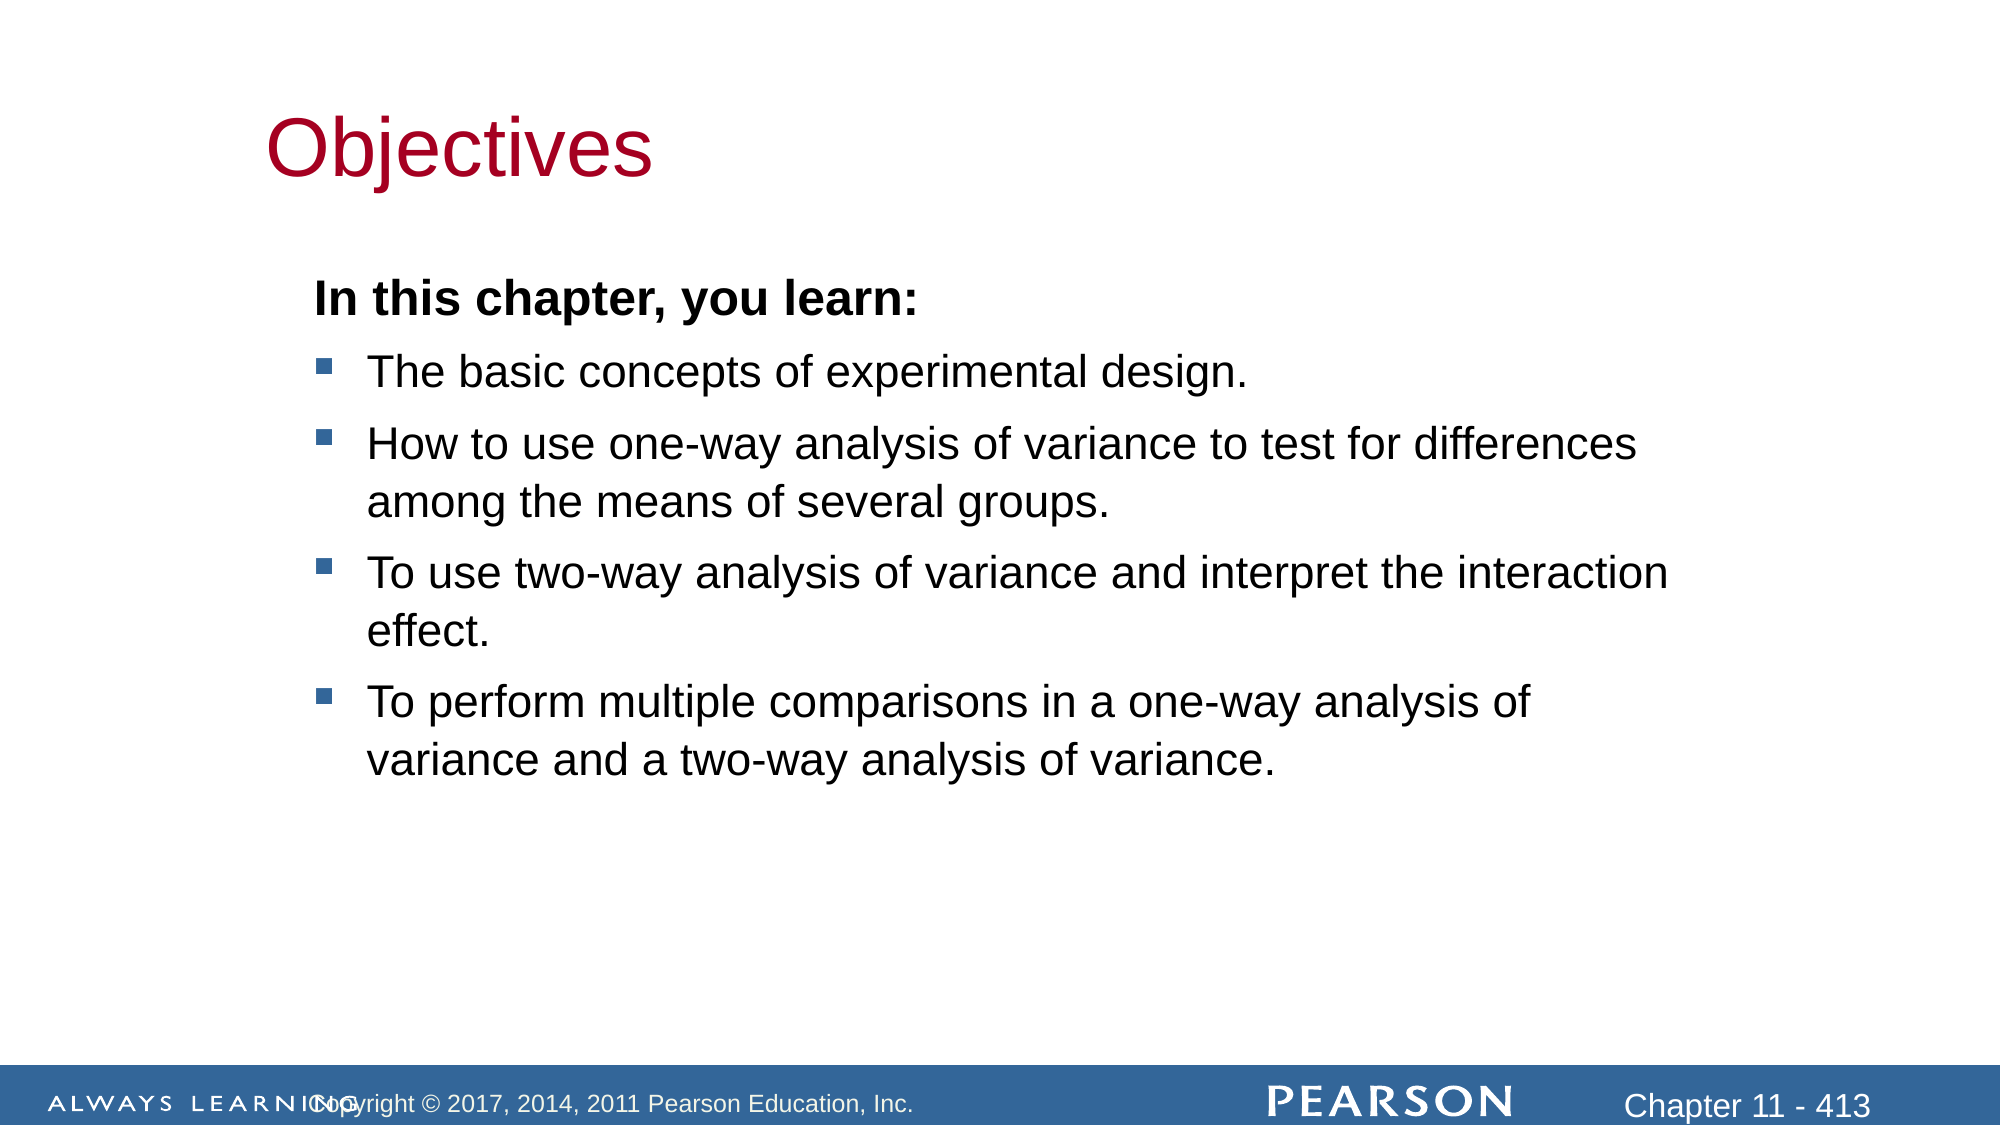

Objectives
In this chapter, you learn:
The basic concepts of experimental design.
How to use one-way analysis of variance to test for differences among the means of several groups.
To use two-way analysis of variance and interpret the interaction effect.
To perform multiple comparisons in a one-way analysis of variance and a two-way analysis of variance.